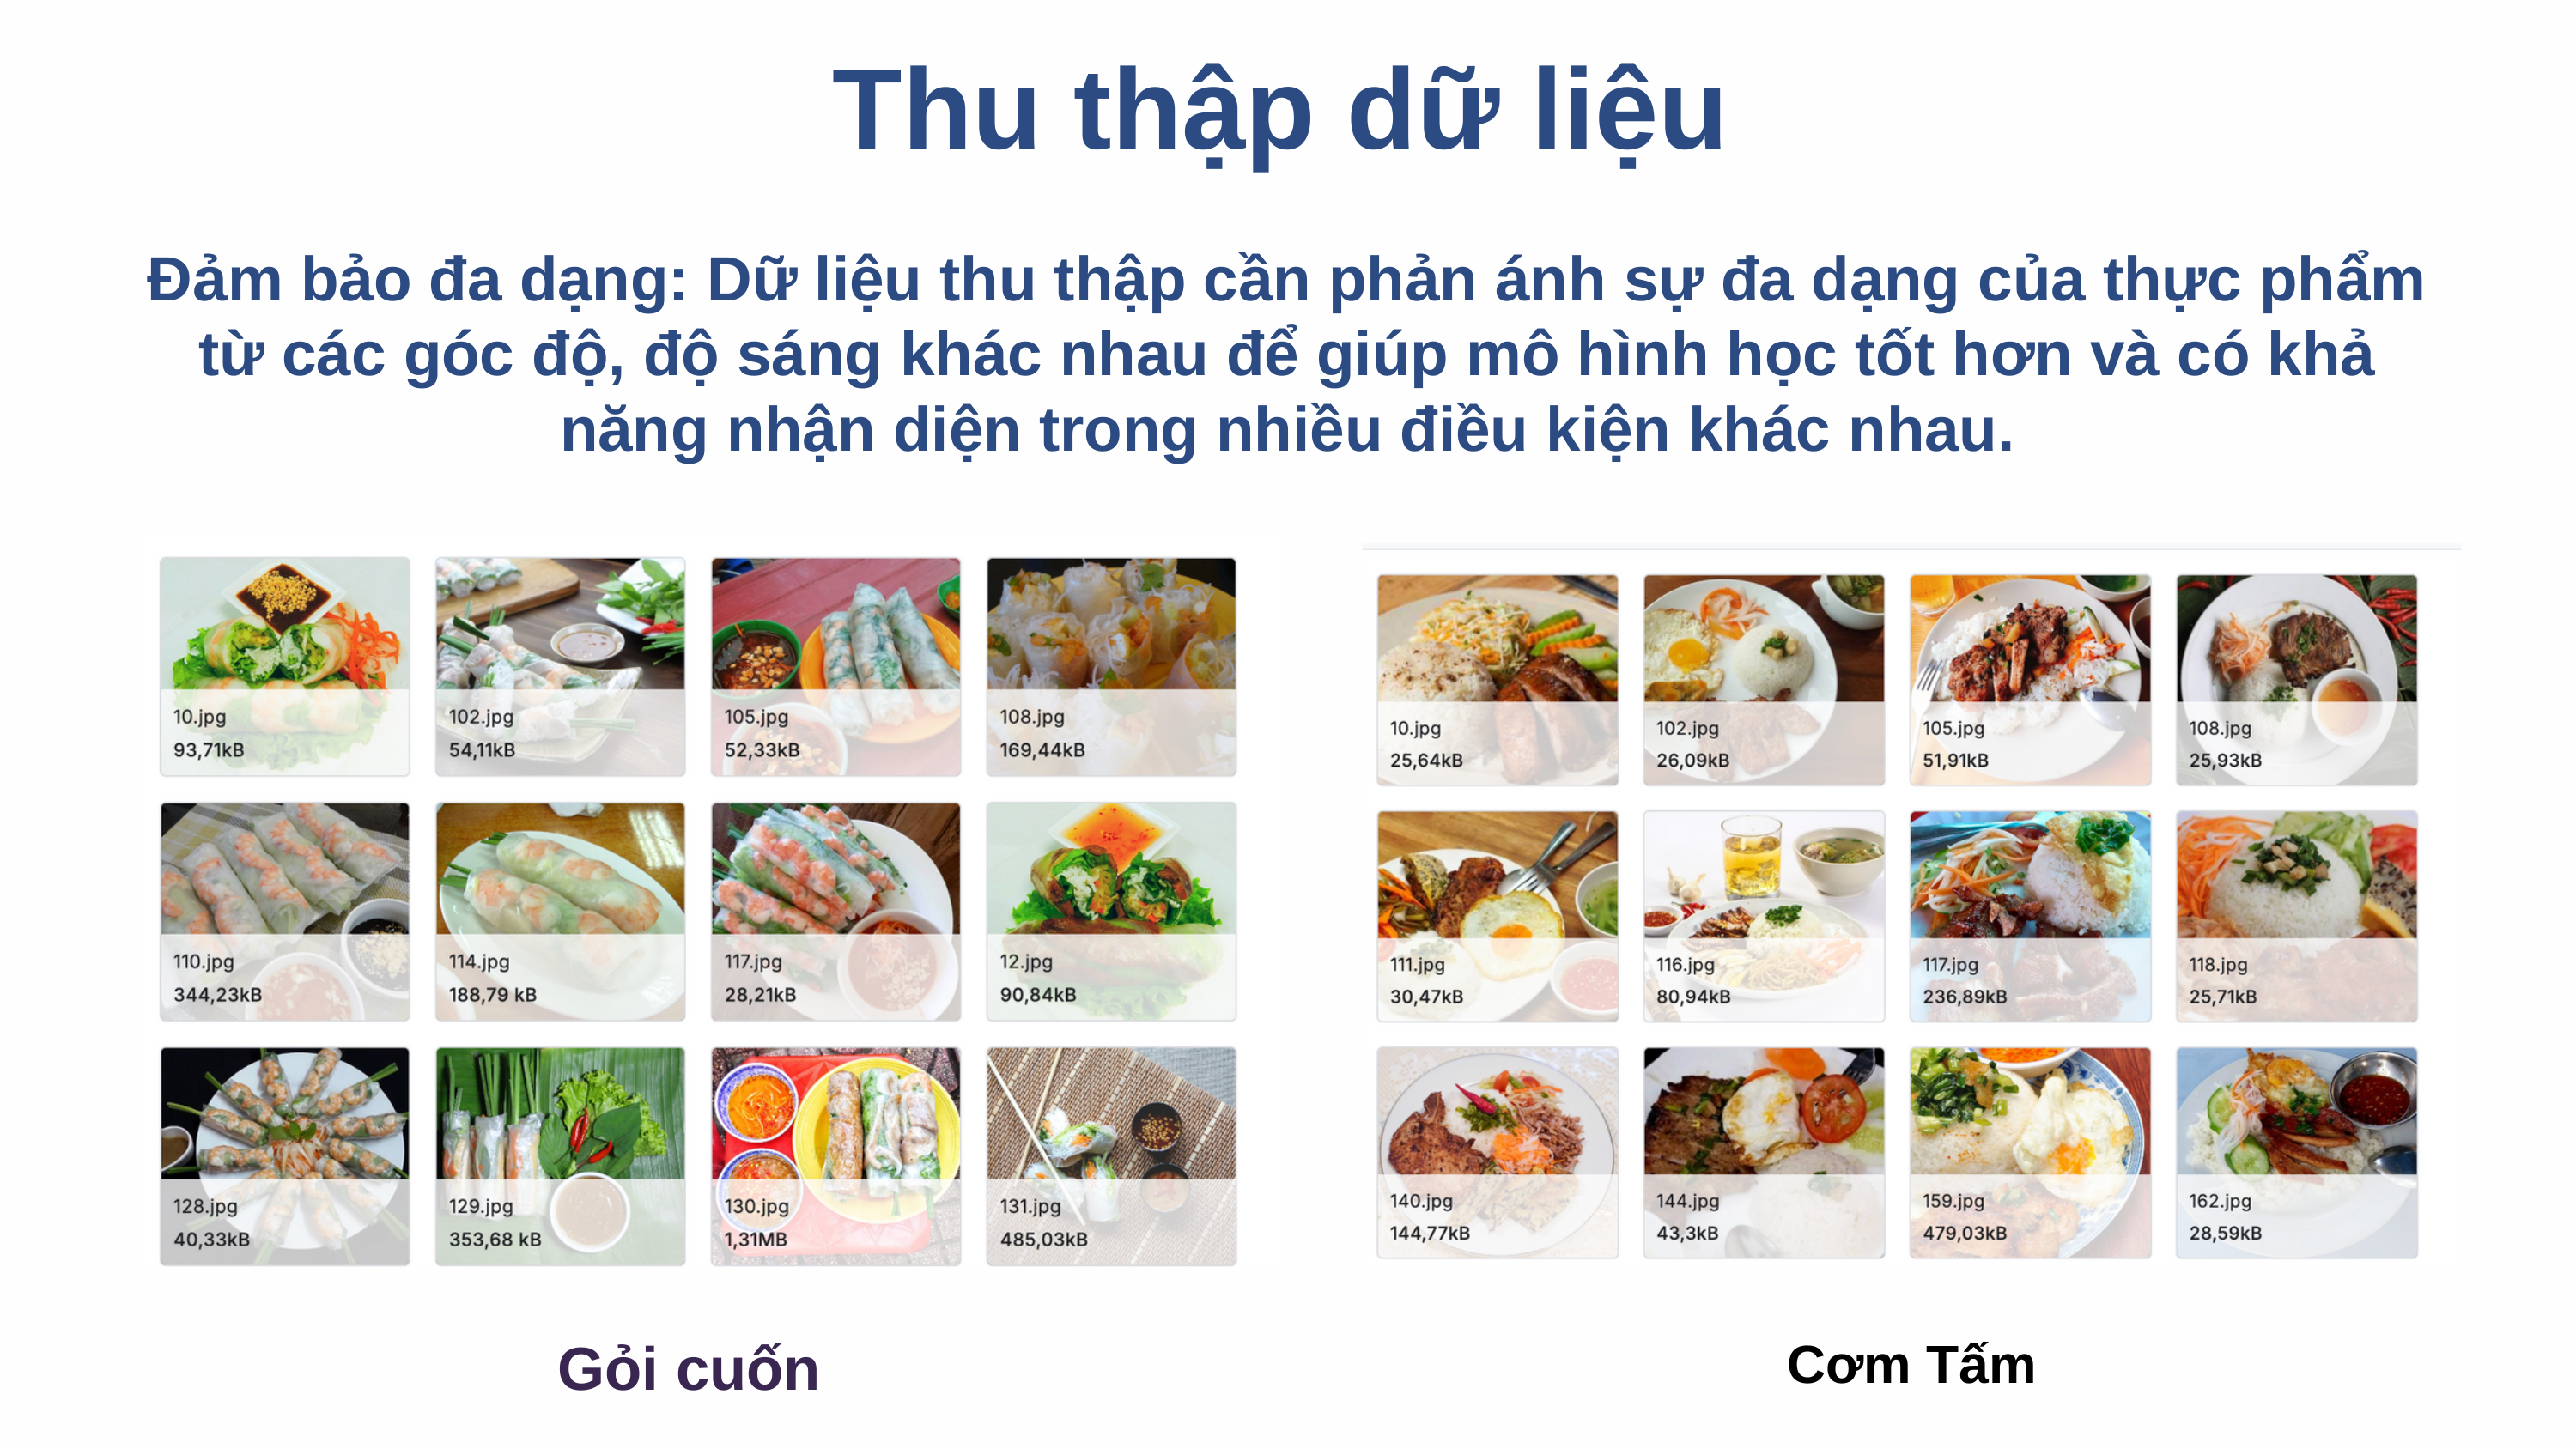

Thu thập dữ liệu
Đảm bảo đa dạng: Dữ liệu thu thập cần phản ánh sự đa dạng của thực phẩm từ các góc độ, độ sáng khác nhau để giúp mô hình học tốt hơn và có khả năng nhận diện trong nhiều điều kiện khác nhau.

Gỏi cuốn

Cơm Tấm